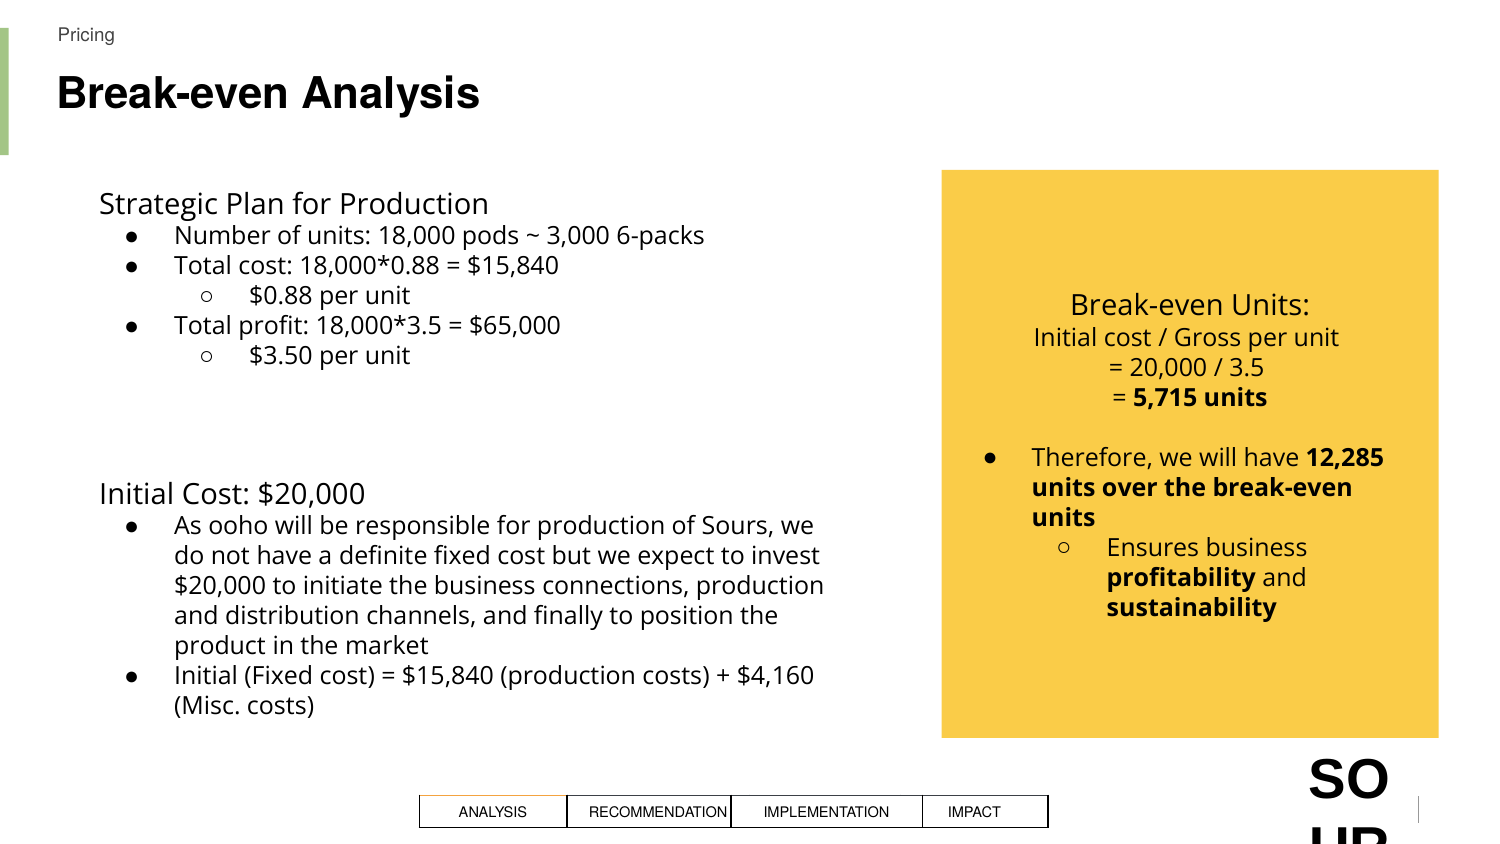

Pricing
# Break-even Analysis
Strategic Plan for Production
Number of units: 18,000 pods ~ 3,000 6-packs
Total cost: 18,000*0.88 = $15,840
$0.88 per unit
Total profit: 18,000*3.5 = $65,000
$3.50 per unit

Break-even Units:
Initial cost / Gross per unit
= 20,000 / 3.5
= 5,715 units

Therefore, we will have 12,285 units over the break-even units
Ensures business profitability and sustainability
Initial Cost: $20,000
As ooho will be responsible for production of Sours, we do not have a definite fixed cost but we expect to invest $20,000 to initiate the business connections, production and distribution channels, and finally to position the product in the market
Initial (Fixed cost) = $15,840 (production costs) + $4,160 (Misc. costs)